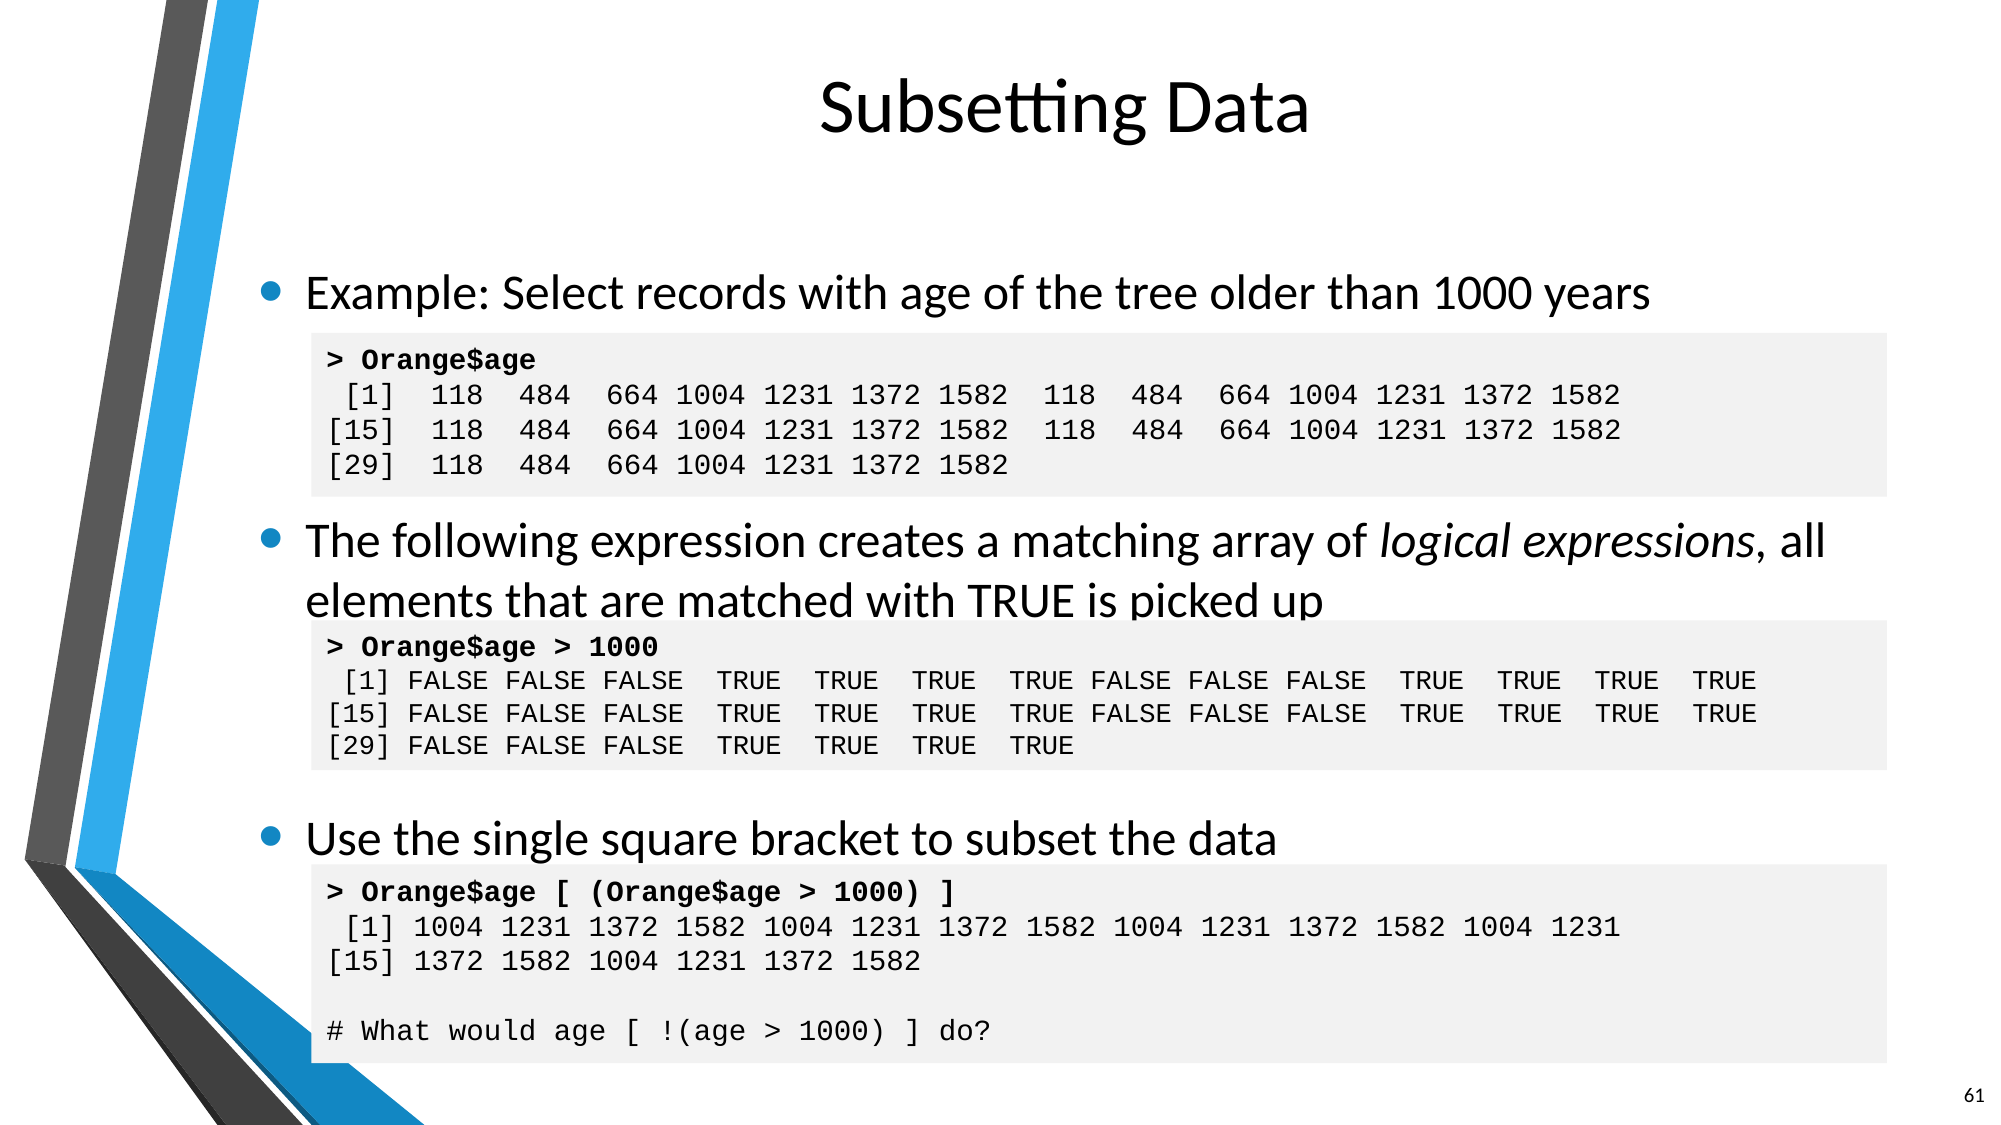

# Subsetting Data
Example: Select records with age of the tree older than 1000 years

The following expression creates a matching array of logical expressions, all elements that are matched with TRUE is picked up

Use the single square bracket to subset the data
> Orange$age
 [1]  118  484  664 1004 1231 1372 1582  118  484  664 1004 1231 1372 1582
[15]  118  484  664 1004 1231 1372 1582  118  484  664 1004 1231 1372 1582
[29]  118  484  664 1004 1231 1372 1582

> Orange$age > 1000
 [1] FALSE FALSE FALSE  TRUE  TRUE  TRUE  TRUE FALSE FALSE FALSE  TRUE  TRUE  TRUE  TRUE
[15] FALSE FALSE FALSE  TRUE  TRUE  TRUE  TRUE FALSE FALSE FALSE  TRUE  TRUE  TRUE  TRUE
[29] FALSE FALSE FALSE  TRUE  TRUE  TRUE  TRUE
> Orange$age [ (Orange$age > 1000) ]
 [1] 1004 1231 1372 1582 1004 1231 1372 1582 1004 1231 1372 1582 1004 1231
[15] 1372 1582 1004 1231 1372 1582

# What would age [ !(age > 1000) ] do?
61